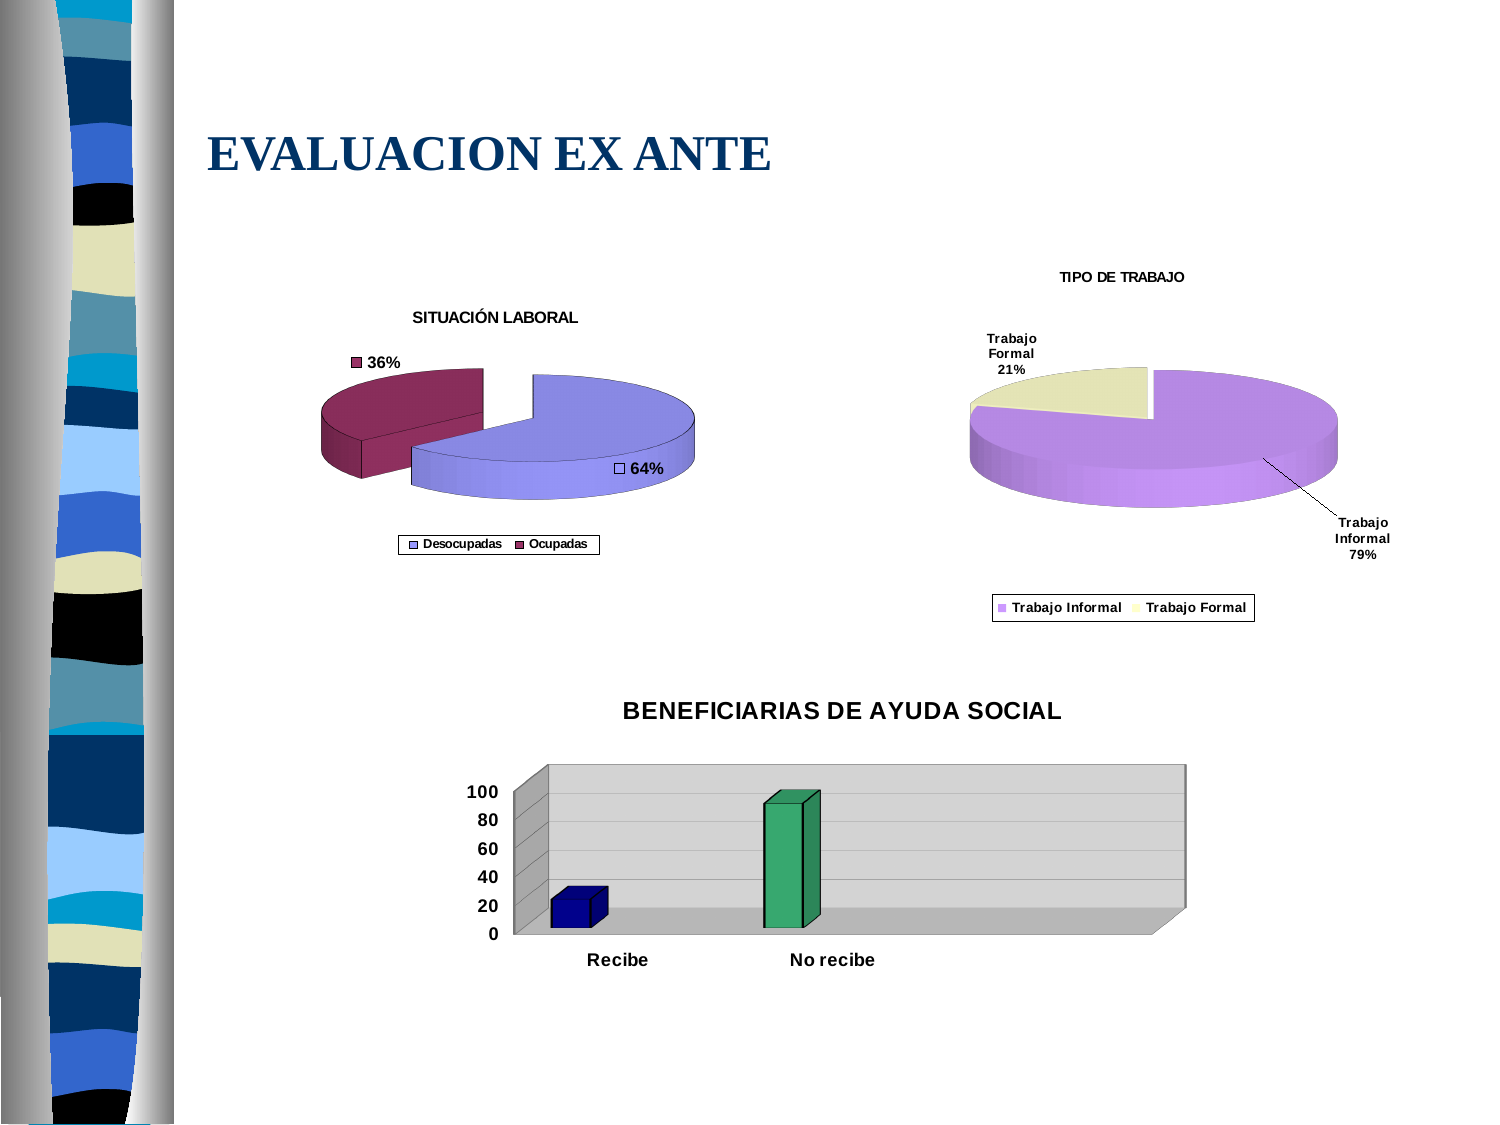

# EVALUACION EX ANTE

[unsupported chart]

[unsupported chart]

[unsupported chart]